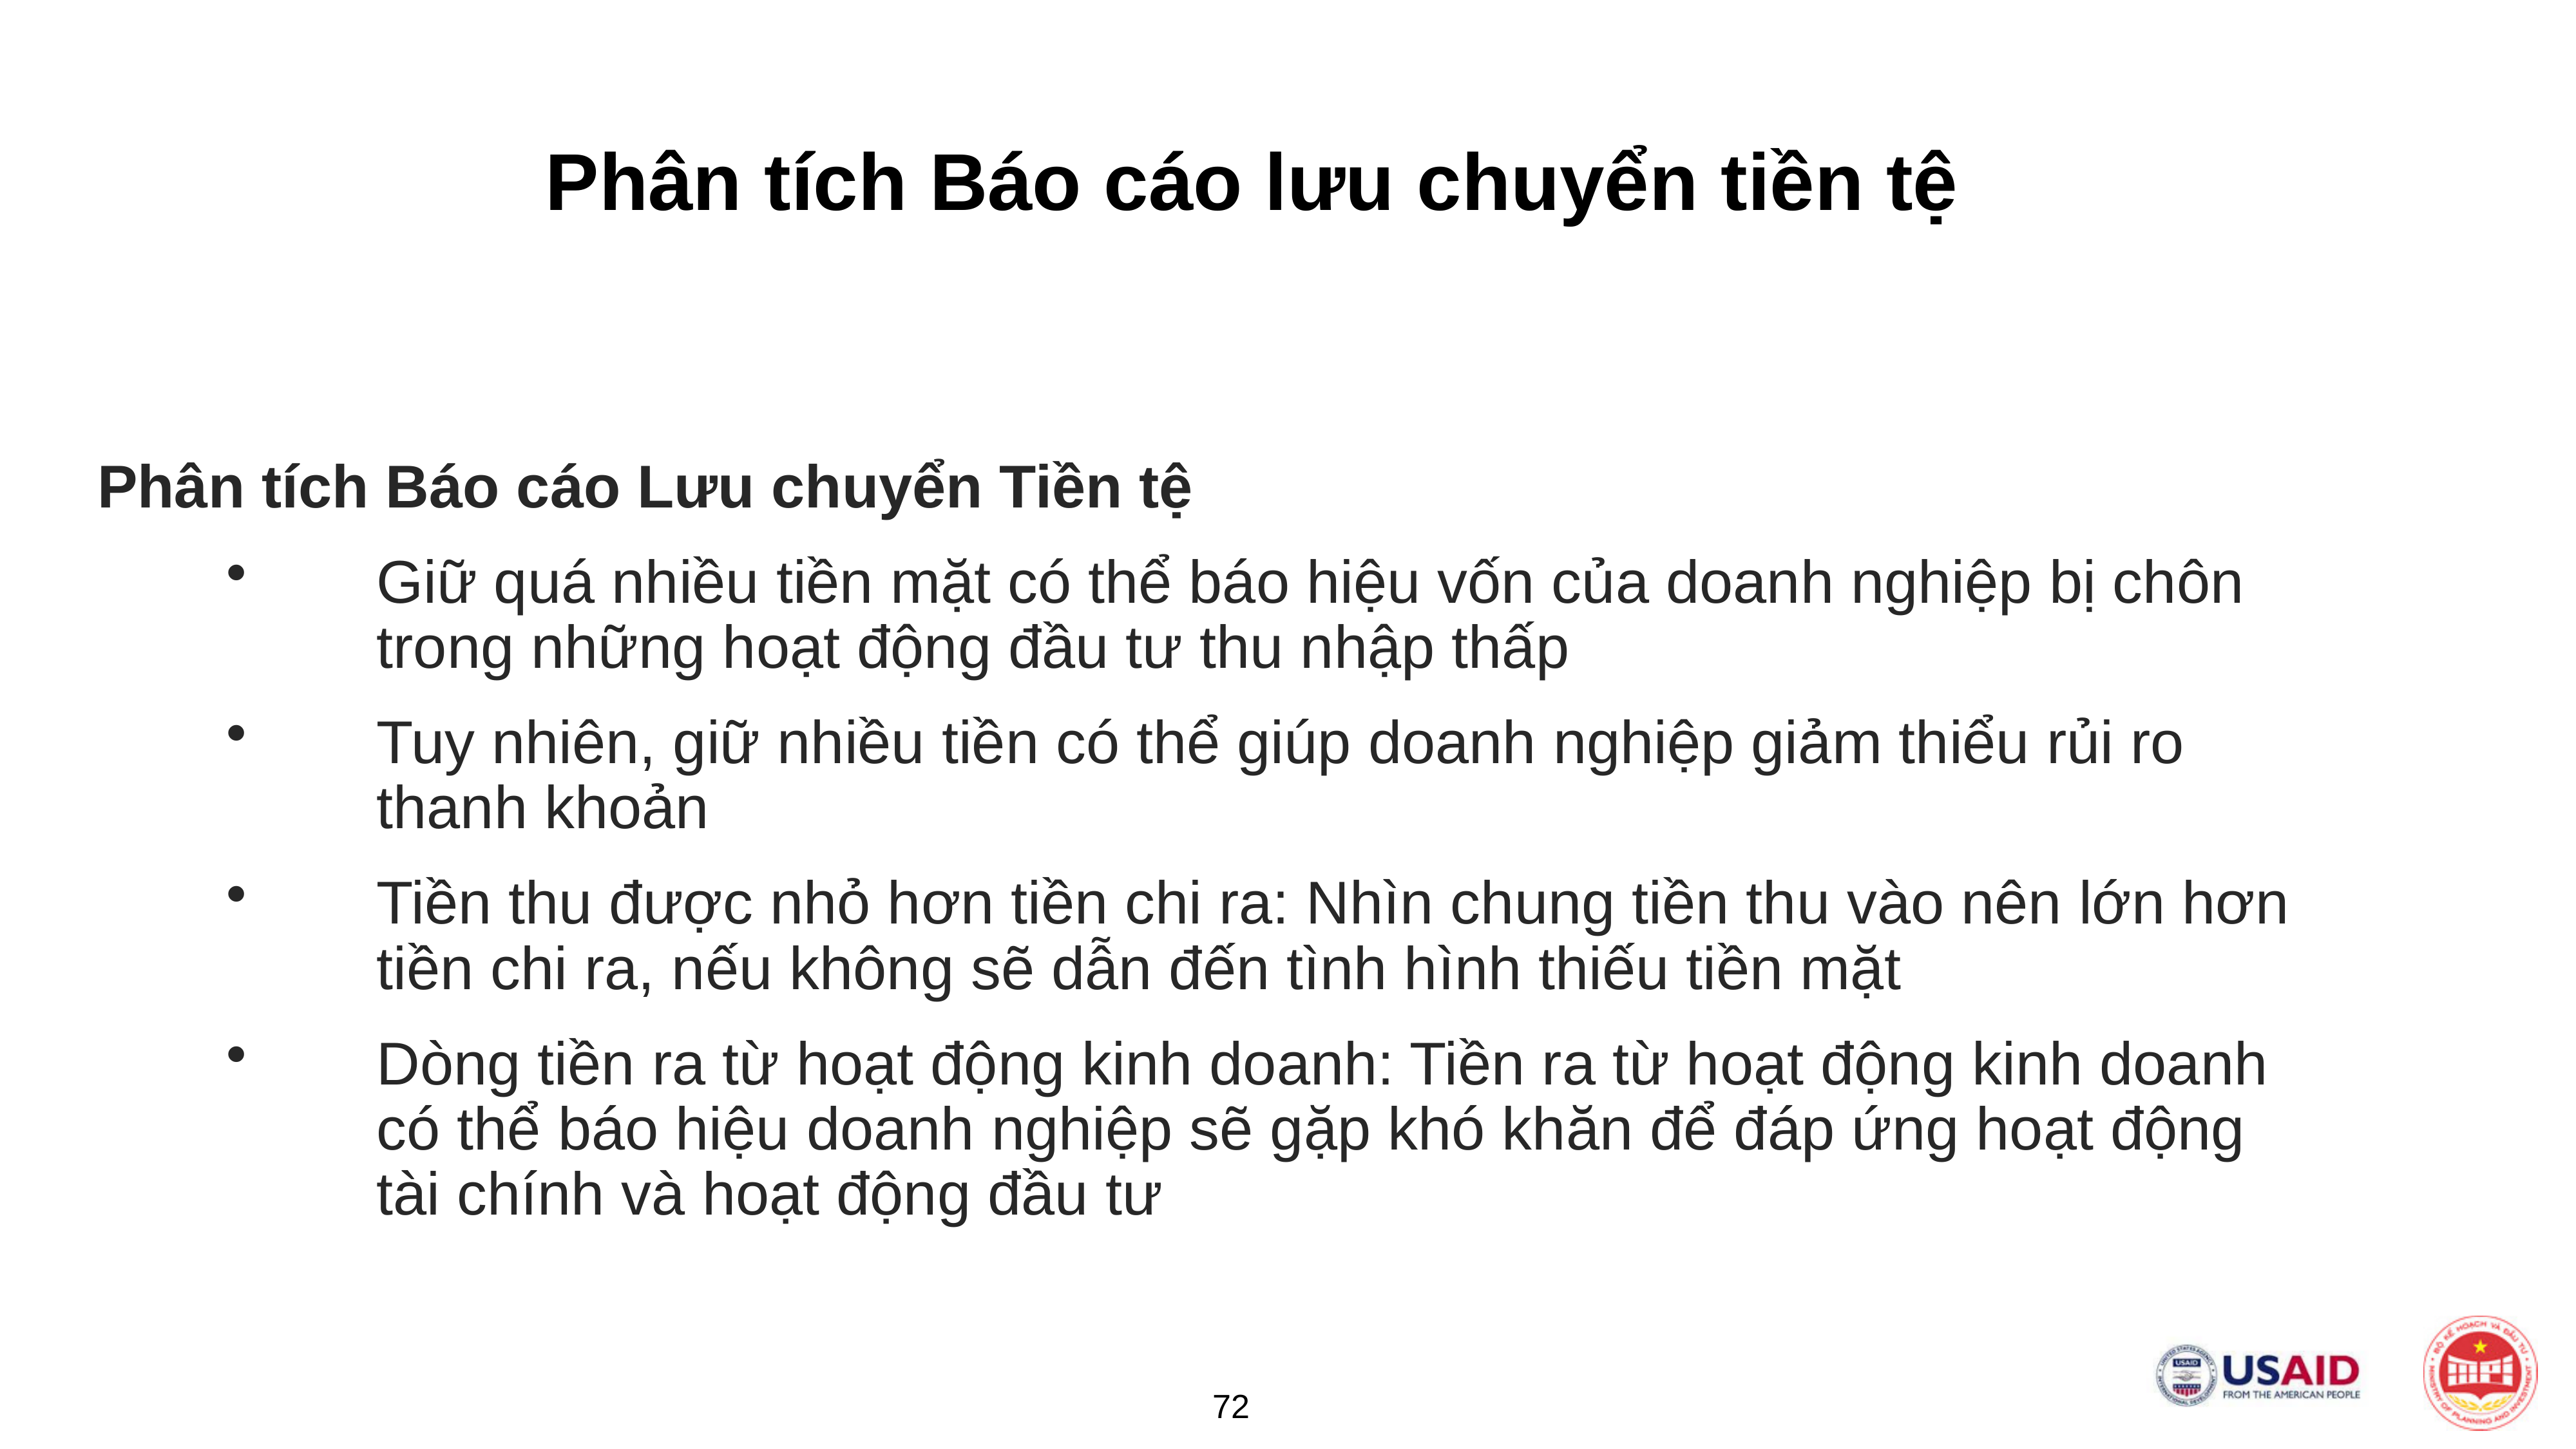

# Phân tích Báo cáo lưu chuyển tiền tệ
Phân tích Báo cáo Lưu chuyển Tiền tệ
Giữ quá nhiều tiền mặt có thể báo hiệu vốn của doanh nghiệp bị chôn trong những hoạt động đầu tư thu nhập thấp
Tuy nhiên, giữ nhiều tiền có thể giúp doanh nghiệp giảm thiểu rủi ro thanh khoản
Tiền thu được nhỏ hơn tiền chi ra: Nhìn chung tiền thu vào nên lớn hơn tiền chi ra, nếu không sẽ dẫn đến tình hình thiếu tiền mặt
Dòng tiền ra từ hoạt động kinh doanh: Tiền ra từ hoạt động kinh doanh có thể báo hiệu doanh nghiệp sẽ gặp khó khăn để đáp ứng hoạt động tài chính và hoạt động đầu tư